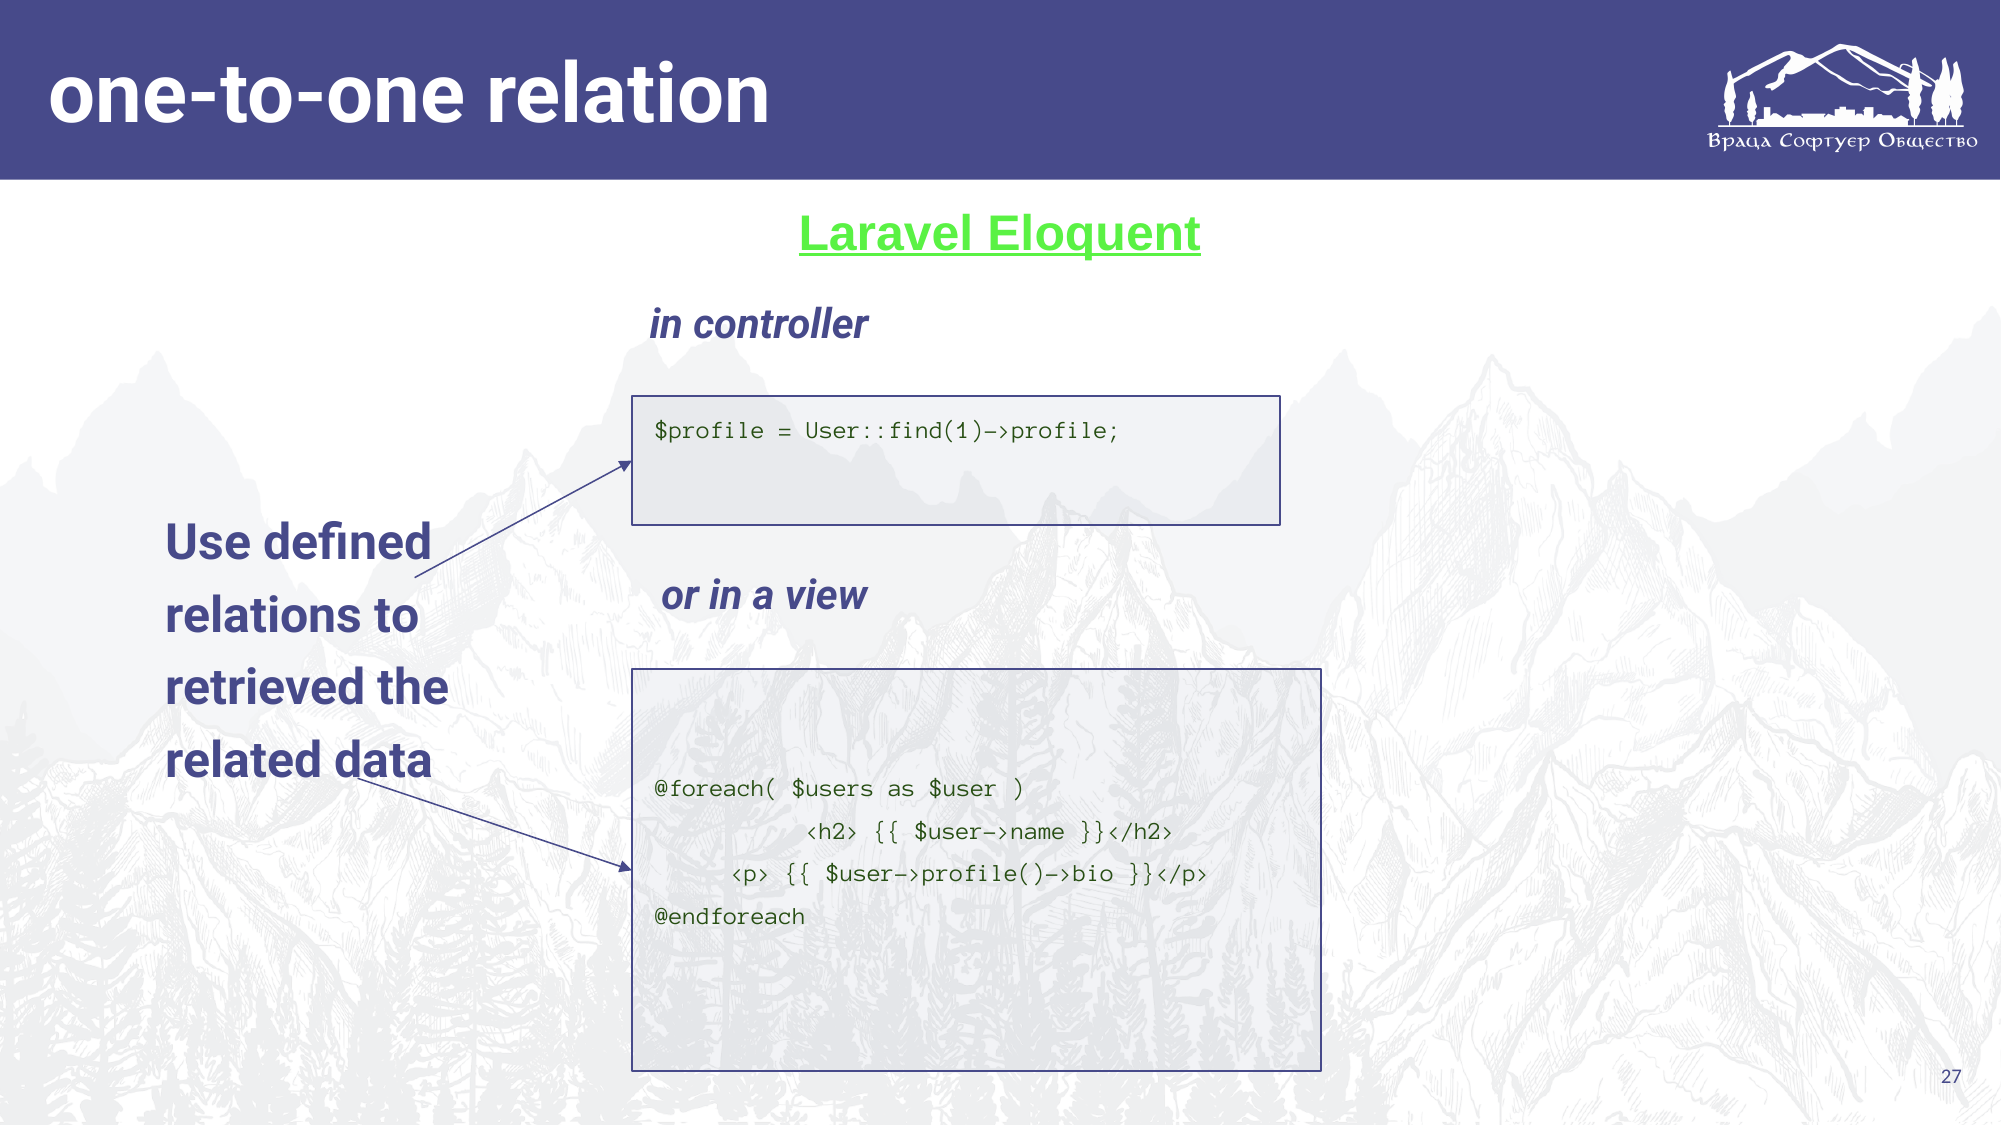

# one-to-one relation
Laravel Eloquent
in controller
$profile = User::find(1)->profile;

Use defined relations to retrieved the related data
or in a view

@foreach( $users as $user )
	<h2> {{ $user->name }}</h2>
<p> {{ $user->profile()->bio }}</p>
@endforeach

27